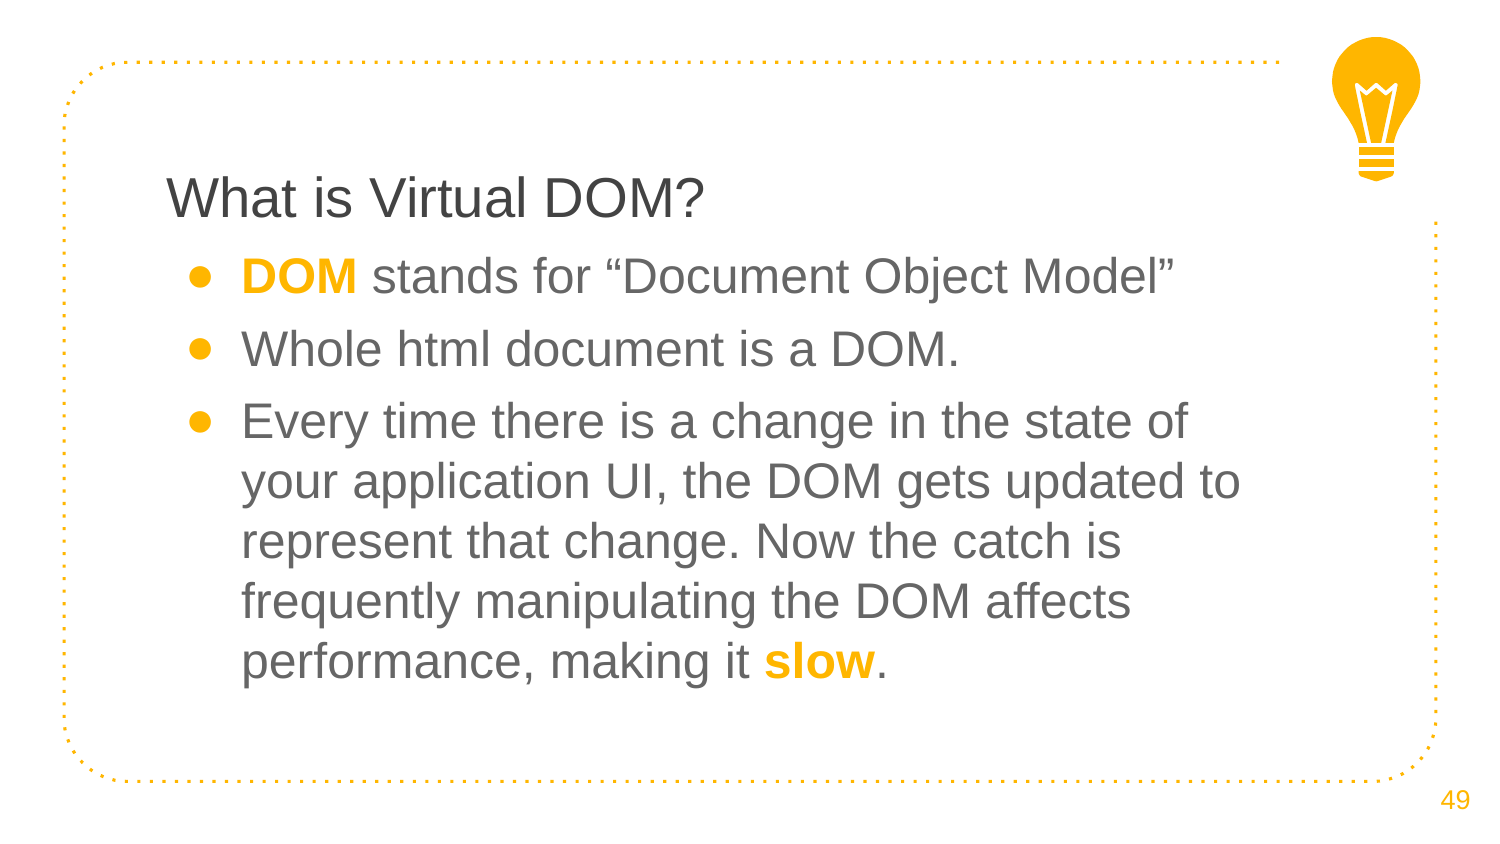

# What is Virtual DOM?
DOM stands for “Document Object Model”
Whole html document is a DOM.
Every time there is a change in the state of your application UI, the DOM gets updated to represent that change. Now the catch is frequently manipulating the DOM affects performance, making it slow.
49